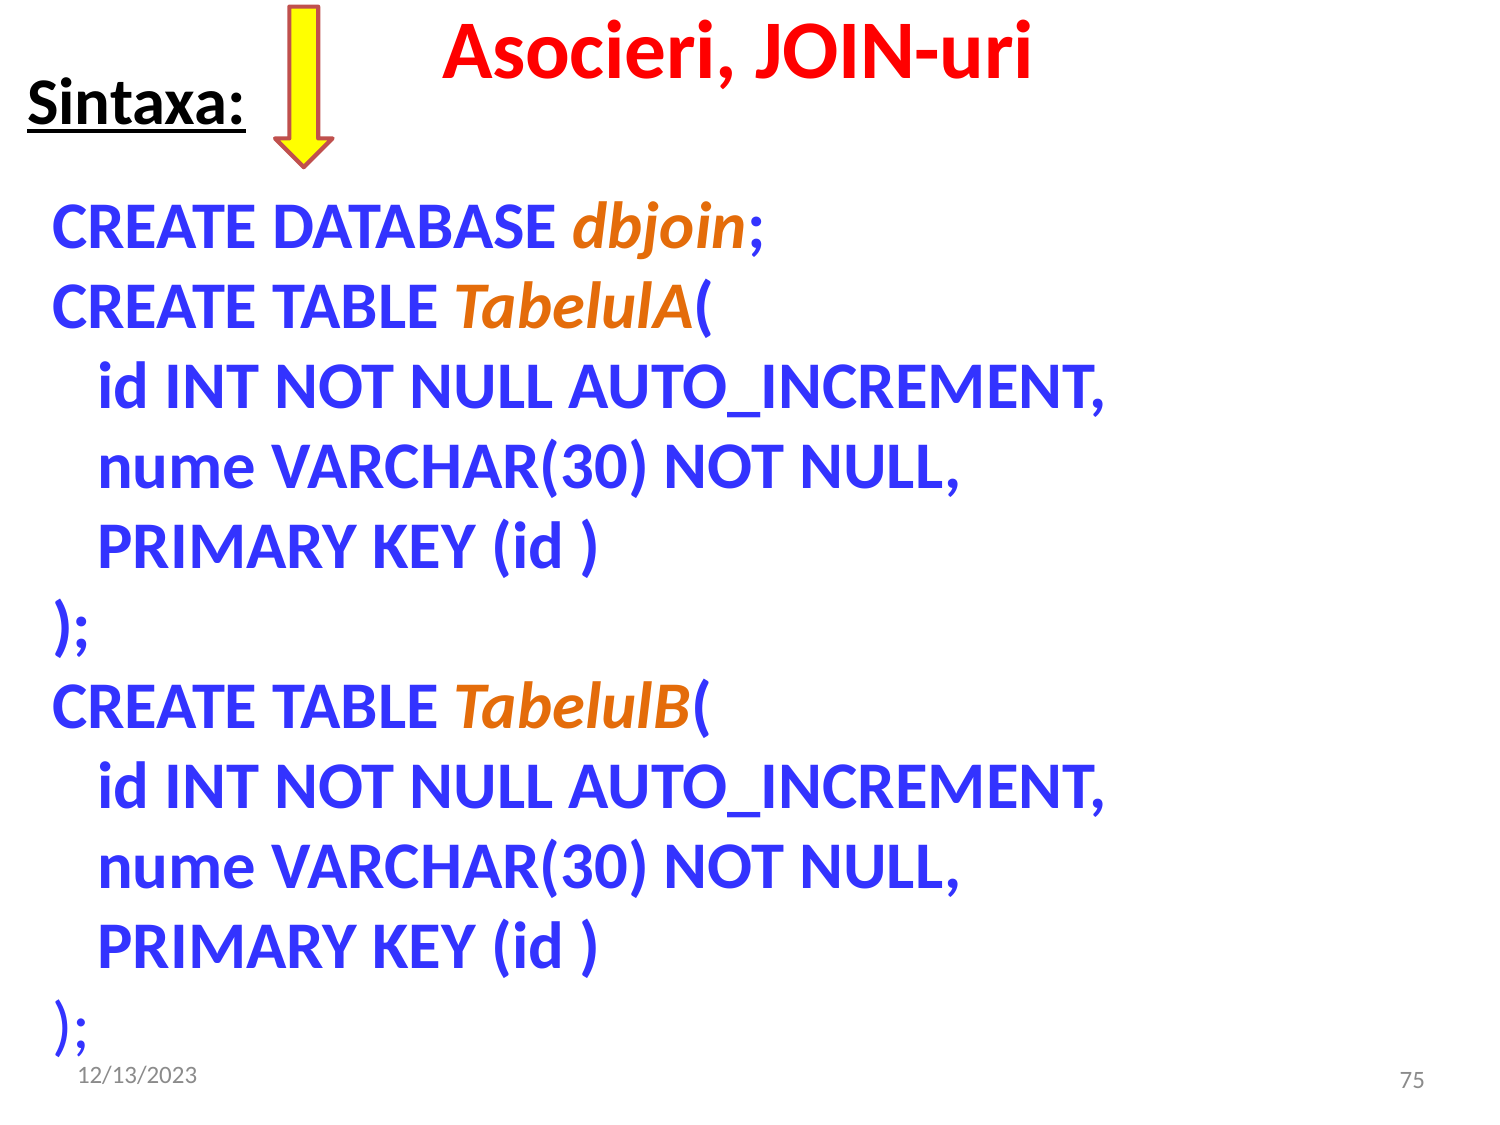

# Asocieri, JOIN-uri

Sintaxa:

CREATE DATABASE dbjoin;
CREATE TABLE TabelulA(
   id INT NOT NULL AUTO_INCREMENT,
   nume VARCHAR(30) NOT NULL,
   PRIMARY KEY (id )
);
CREATE TABLE TabelulB(
   id INT NOT NULL AUTO_INCREMENT,
   nume VARCHAR(30) NOT NULL,
   PRIMARY KEY (id )
);
12/13/2023
75